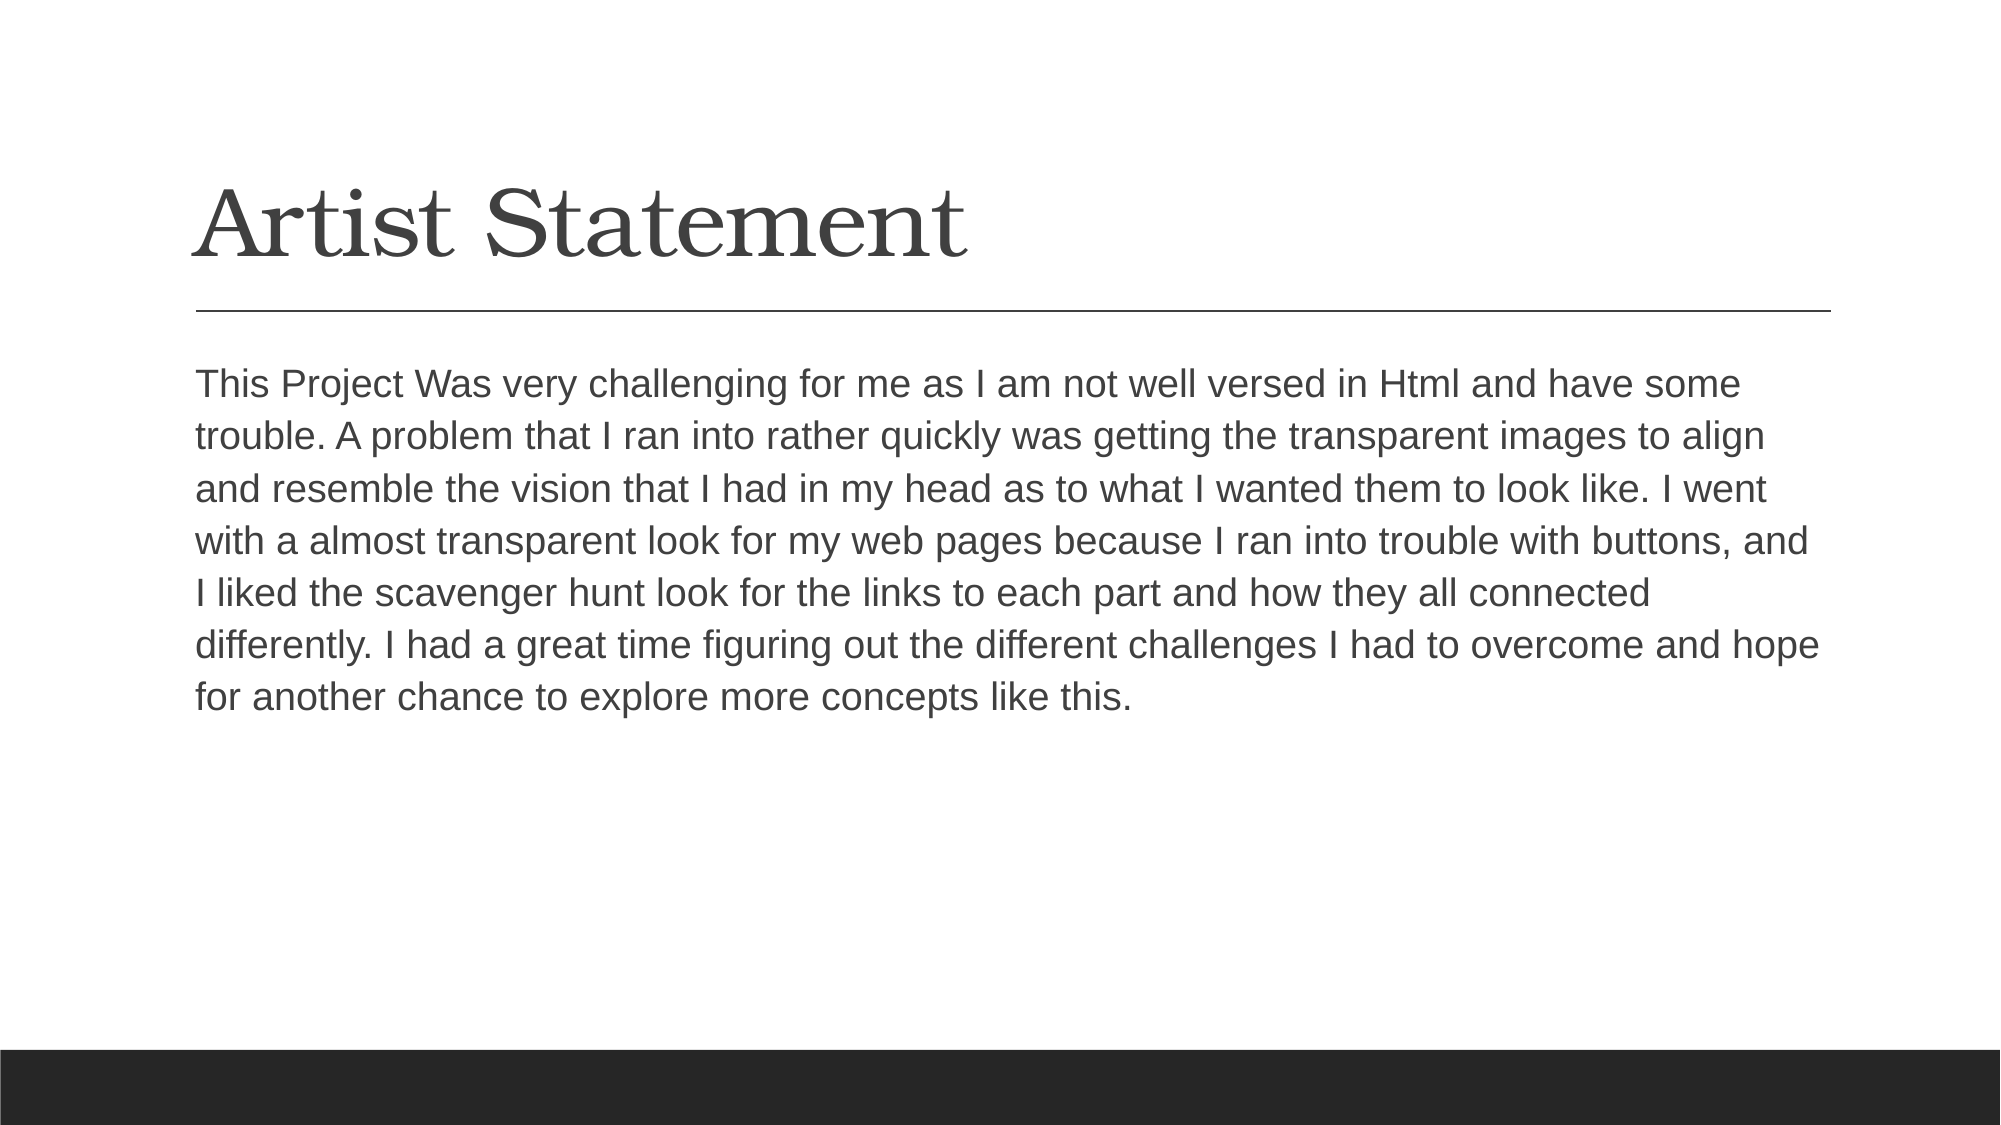

# Artist Statement
This Project Was very challenging for me as I am not well versed in Html and have some trouble. A problem that I ran into rather quickly was getting the transparent images to align and resemble the vision that I had in my head as to what I wanted them to look like. I went with a almost transparent look for my web pages because I ran into trouble with buttons, and I liked the scavenger hunt look for the links to each part and how they all connected differently. I had a great time figuring out the different challenges I had to overcome and hope for another chance to explore more concepts like this.